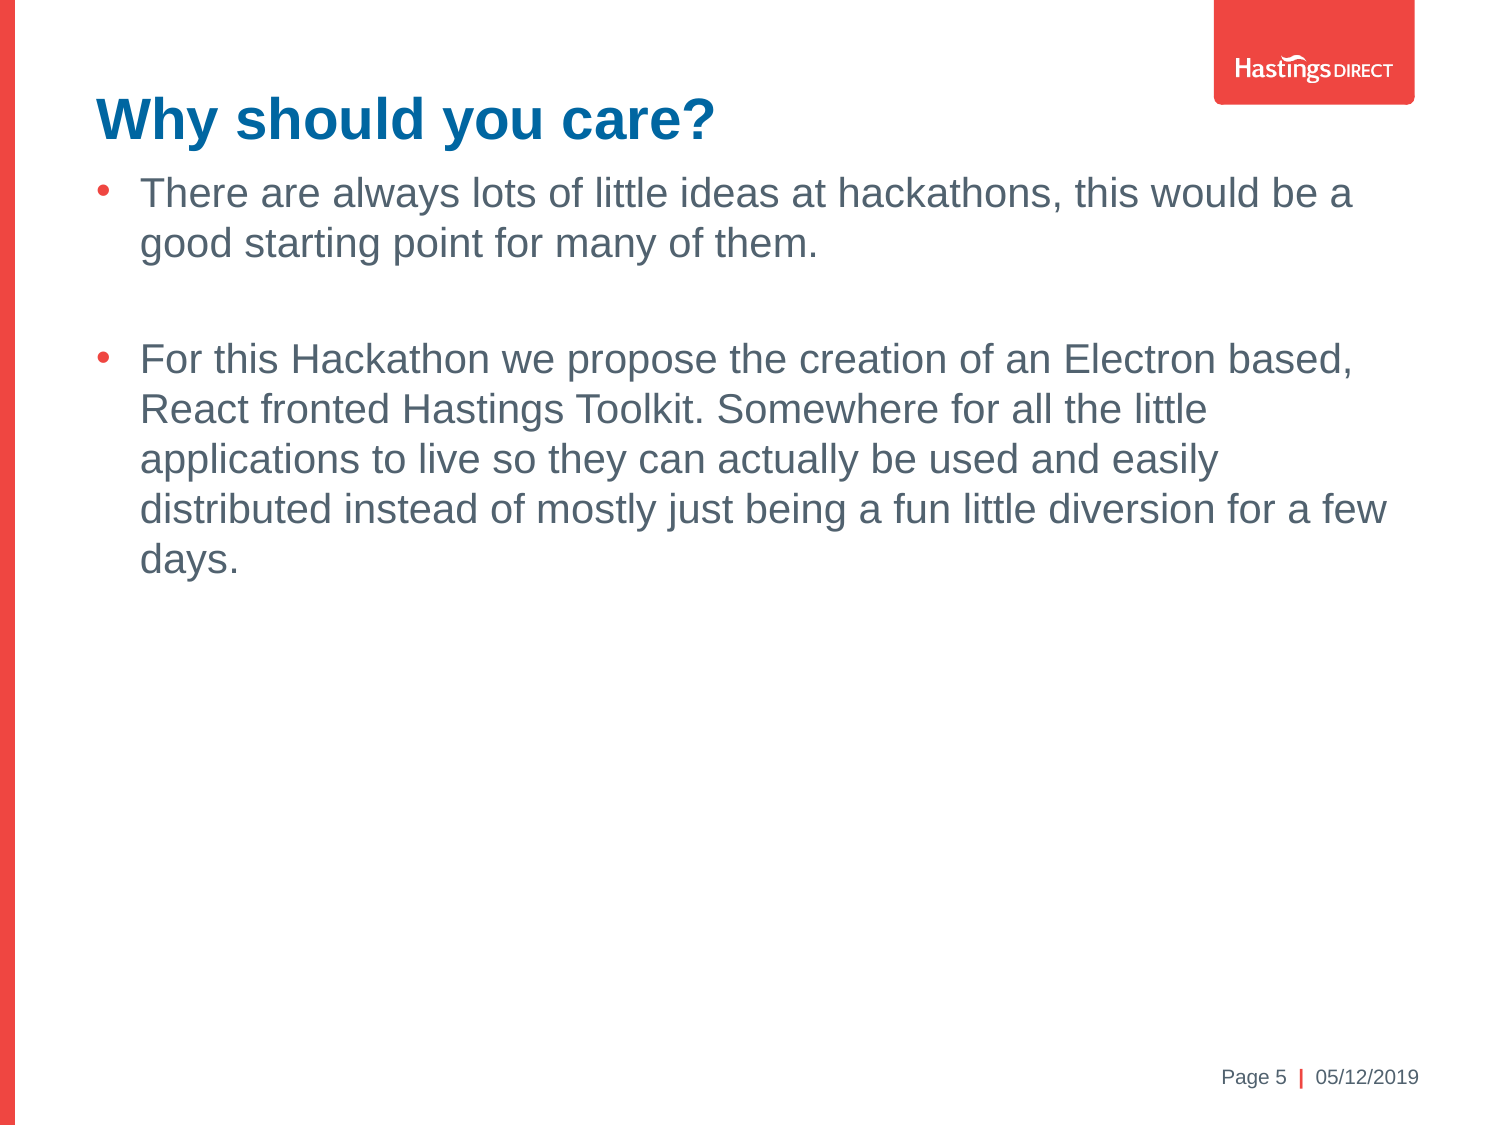

Why should you care?
There are always lots of little ideas at hackathons, this would be a good starting point for many of them.

For this Hackathon we propose the creation of an Electron based, React fronted Hastings Toolkit. Somewhere for all the little applications to live so they can actually be used and easily distributed instead of mostly just being a fun little diversion for a few days.